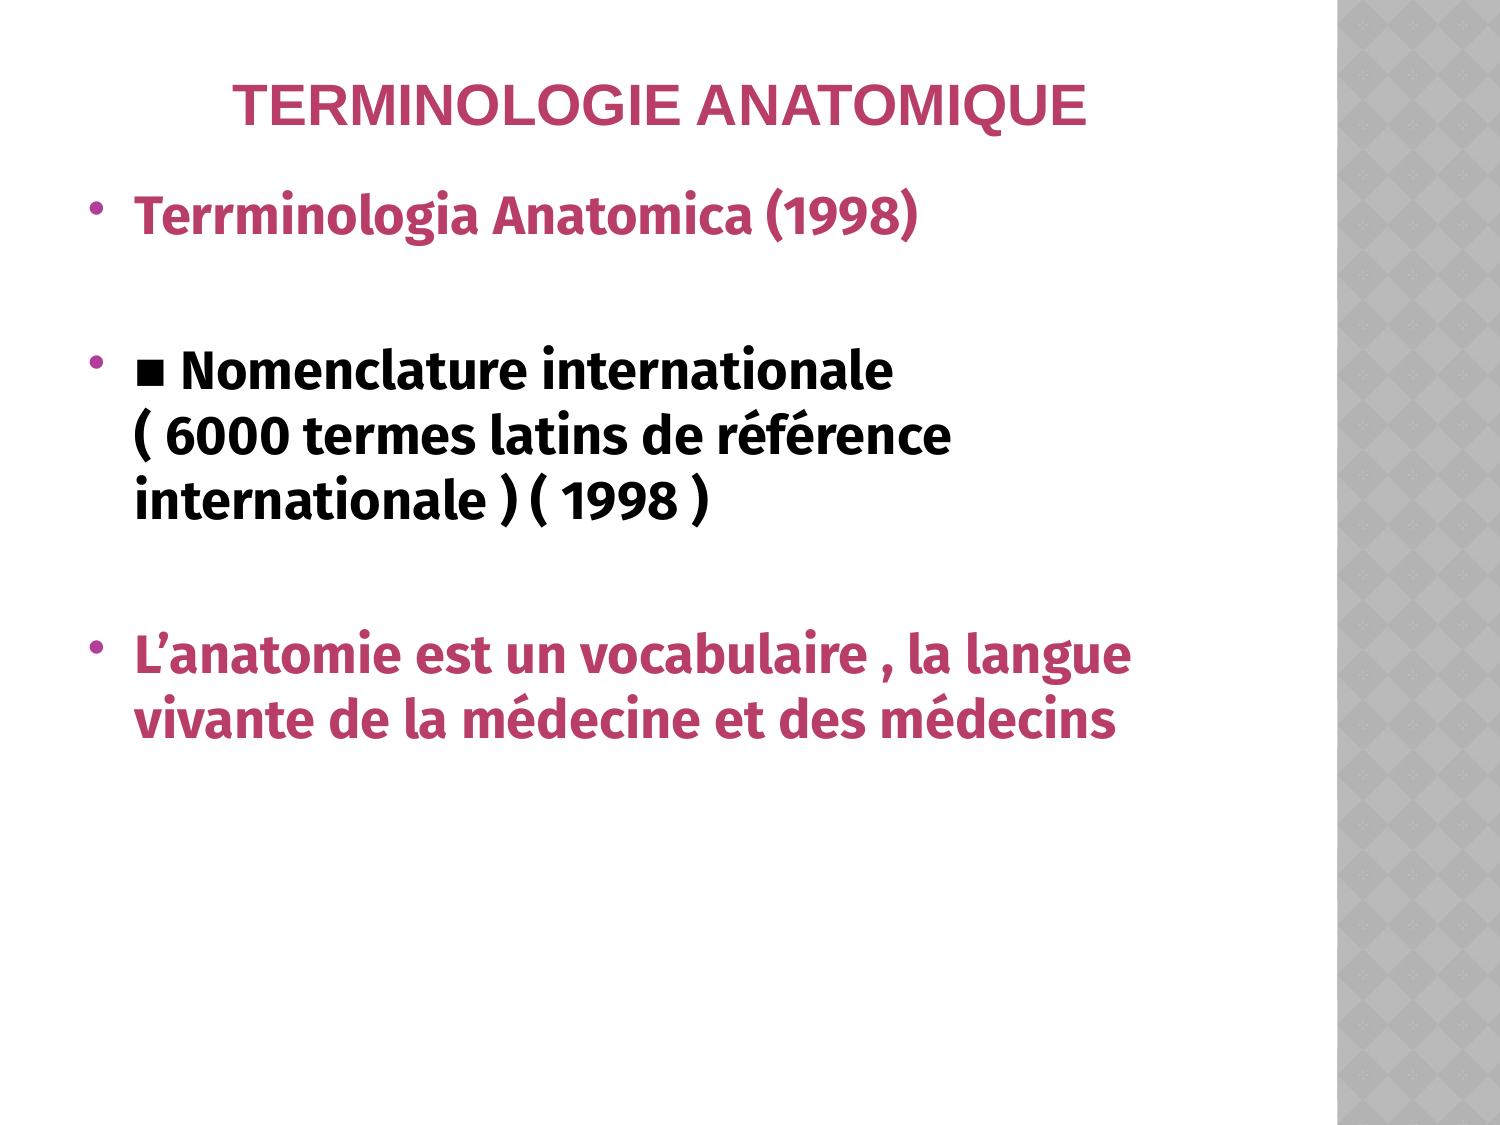

# Terminologie anatomique
Terrminologia Anatomica (1998)

■ Nomenclature internationale                     ( 6000 termes latins de référence internationale ) ( 1998 )

L’anatomie est un vocabulaire , la langue vivante de la médecine et des médecins